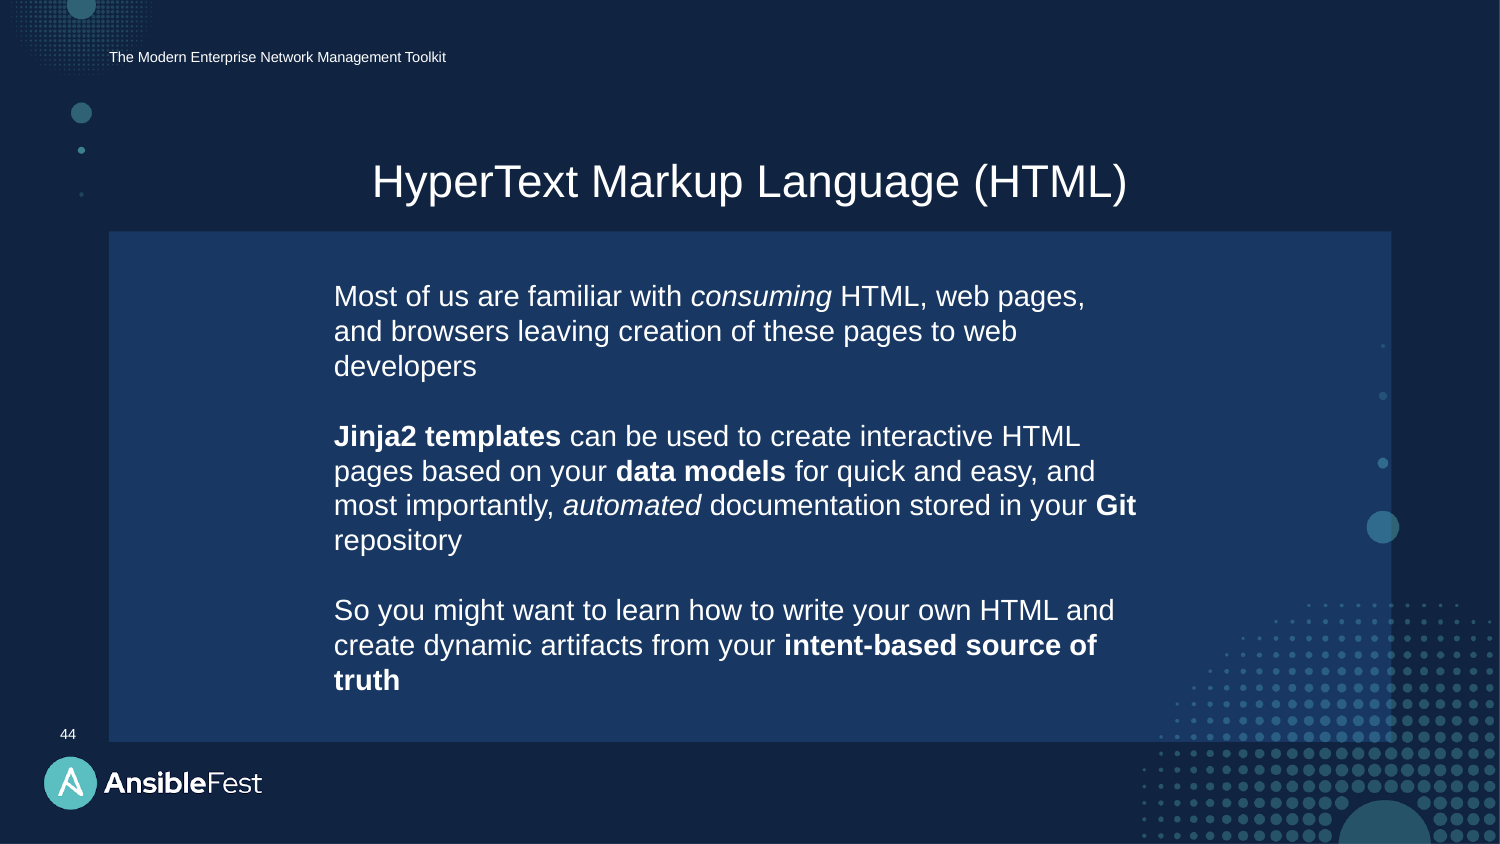

The Modern Enterprise Network Management Toolkit
HyperText Markup Language (HTML)
Most of us are familiar with consuming HTML, web pages, and browsers leaving creation of these pages to web developers

Jinja2 templates can be used to create interactive HTML pages based on your data models for quick and easy, and most importantly, automated documentation stored in your Git repository

So you might want to learn how to write your own HTML and create dynamic artifacts from your intent-based source of truth
44